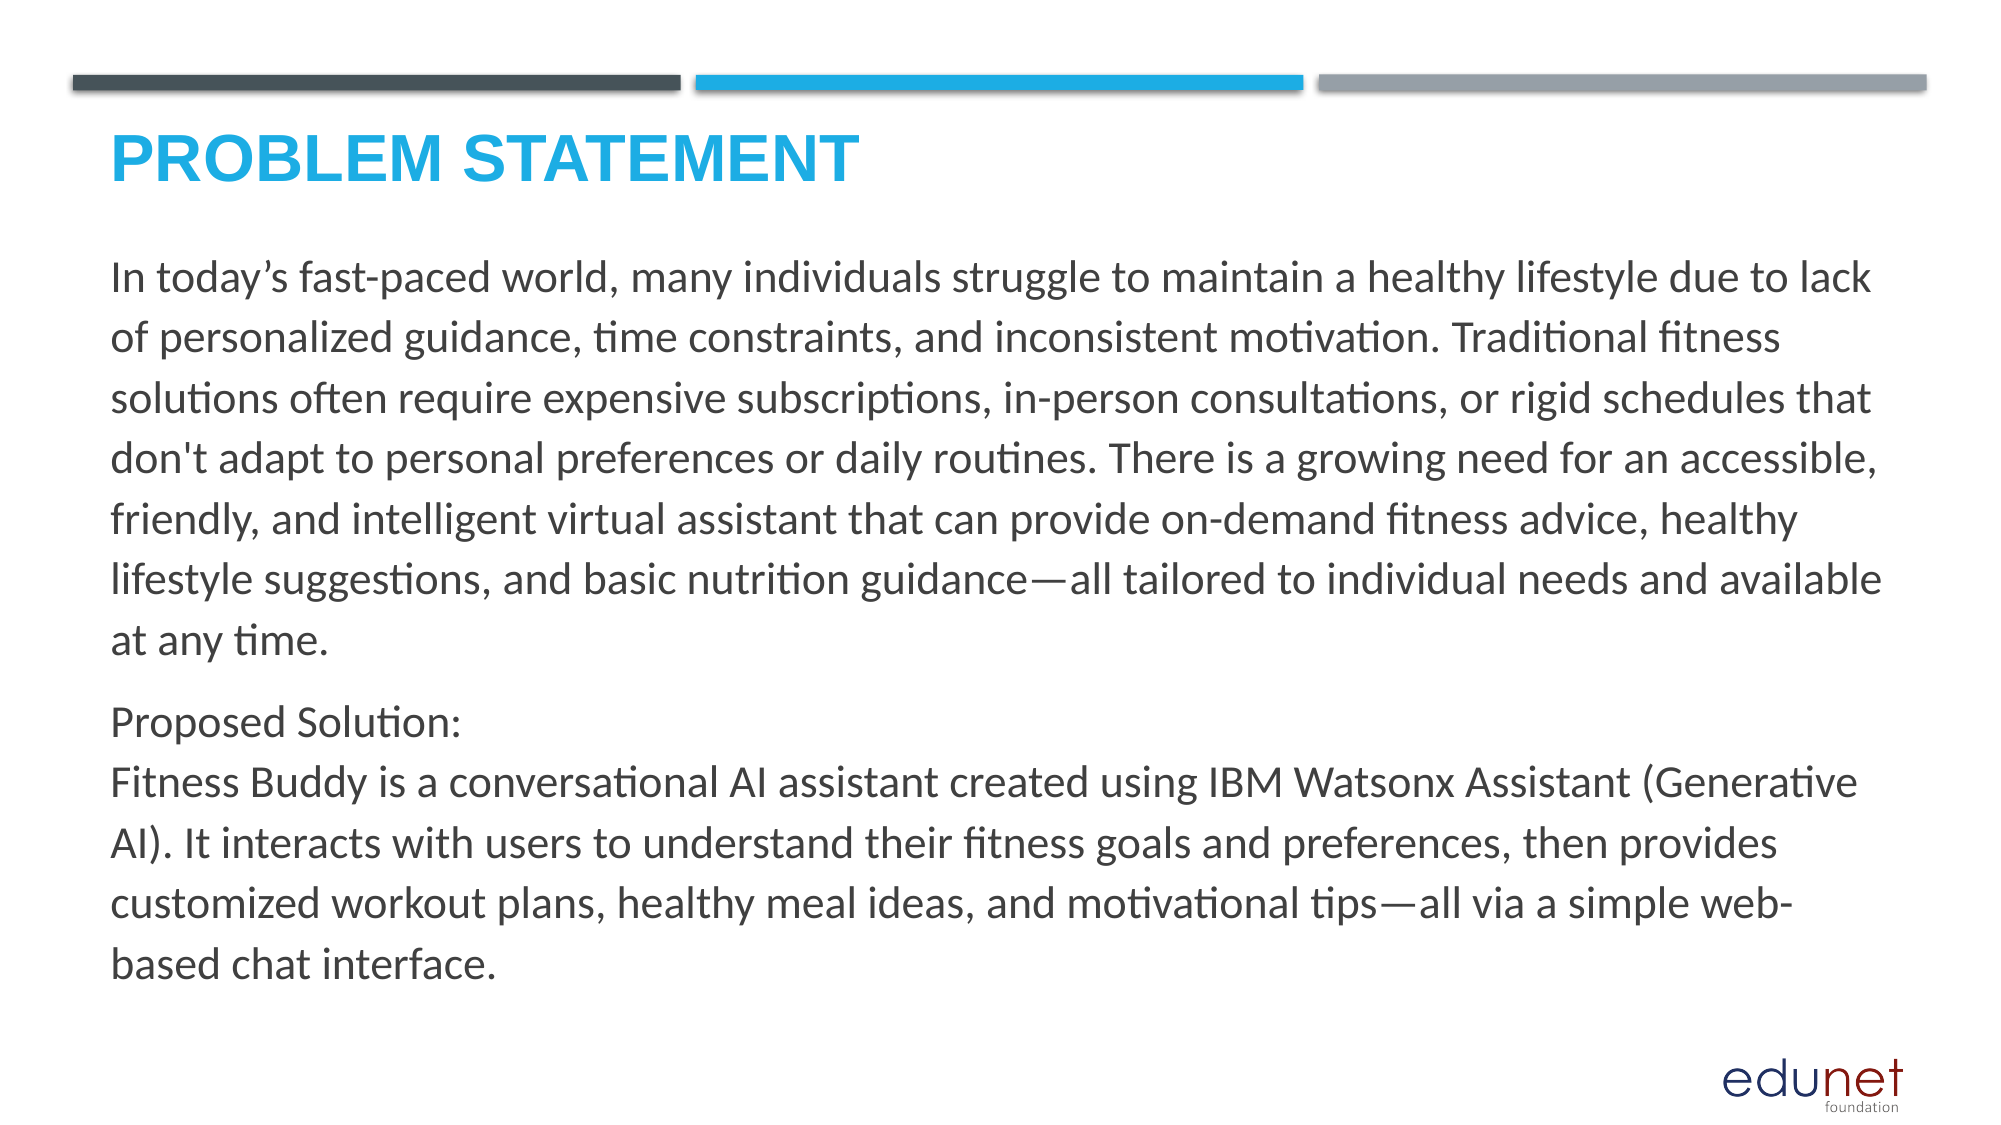

# Problem Statement
In today’s fast-paced world, many individuals struggle to maintain a healthy lifestyle due to lack of personalized guidance, time constraints, and inconsistent motivation. Traditional fitness solutions often require expensive subscriptions, in-person consultations, or rigid schedules that don't adapt to personal preferences or daily routines. There is a growing need for an accessible, friendly, and intelligent virtual assistant that can provide on-demand fitness advice, healthy lifestyle suggestions, and basic nutrition guidance—all tailored to individual needs and available at any time.
Proposed Solution:
Fitness Buddy is a conversational AI assistant created using IBM Watsonx Assistant (Generative AI). It interacts with users to understand their fitness goals and preferences, then provides customized workout plans, healthy meal ideas, and motivational tips—all via a simple web-based chat interface.